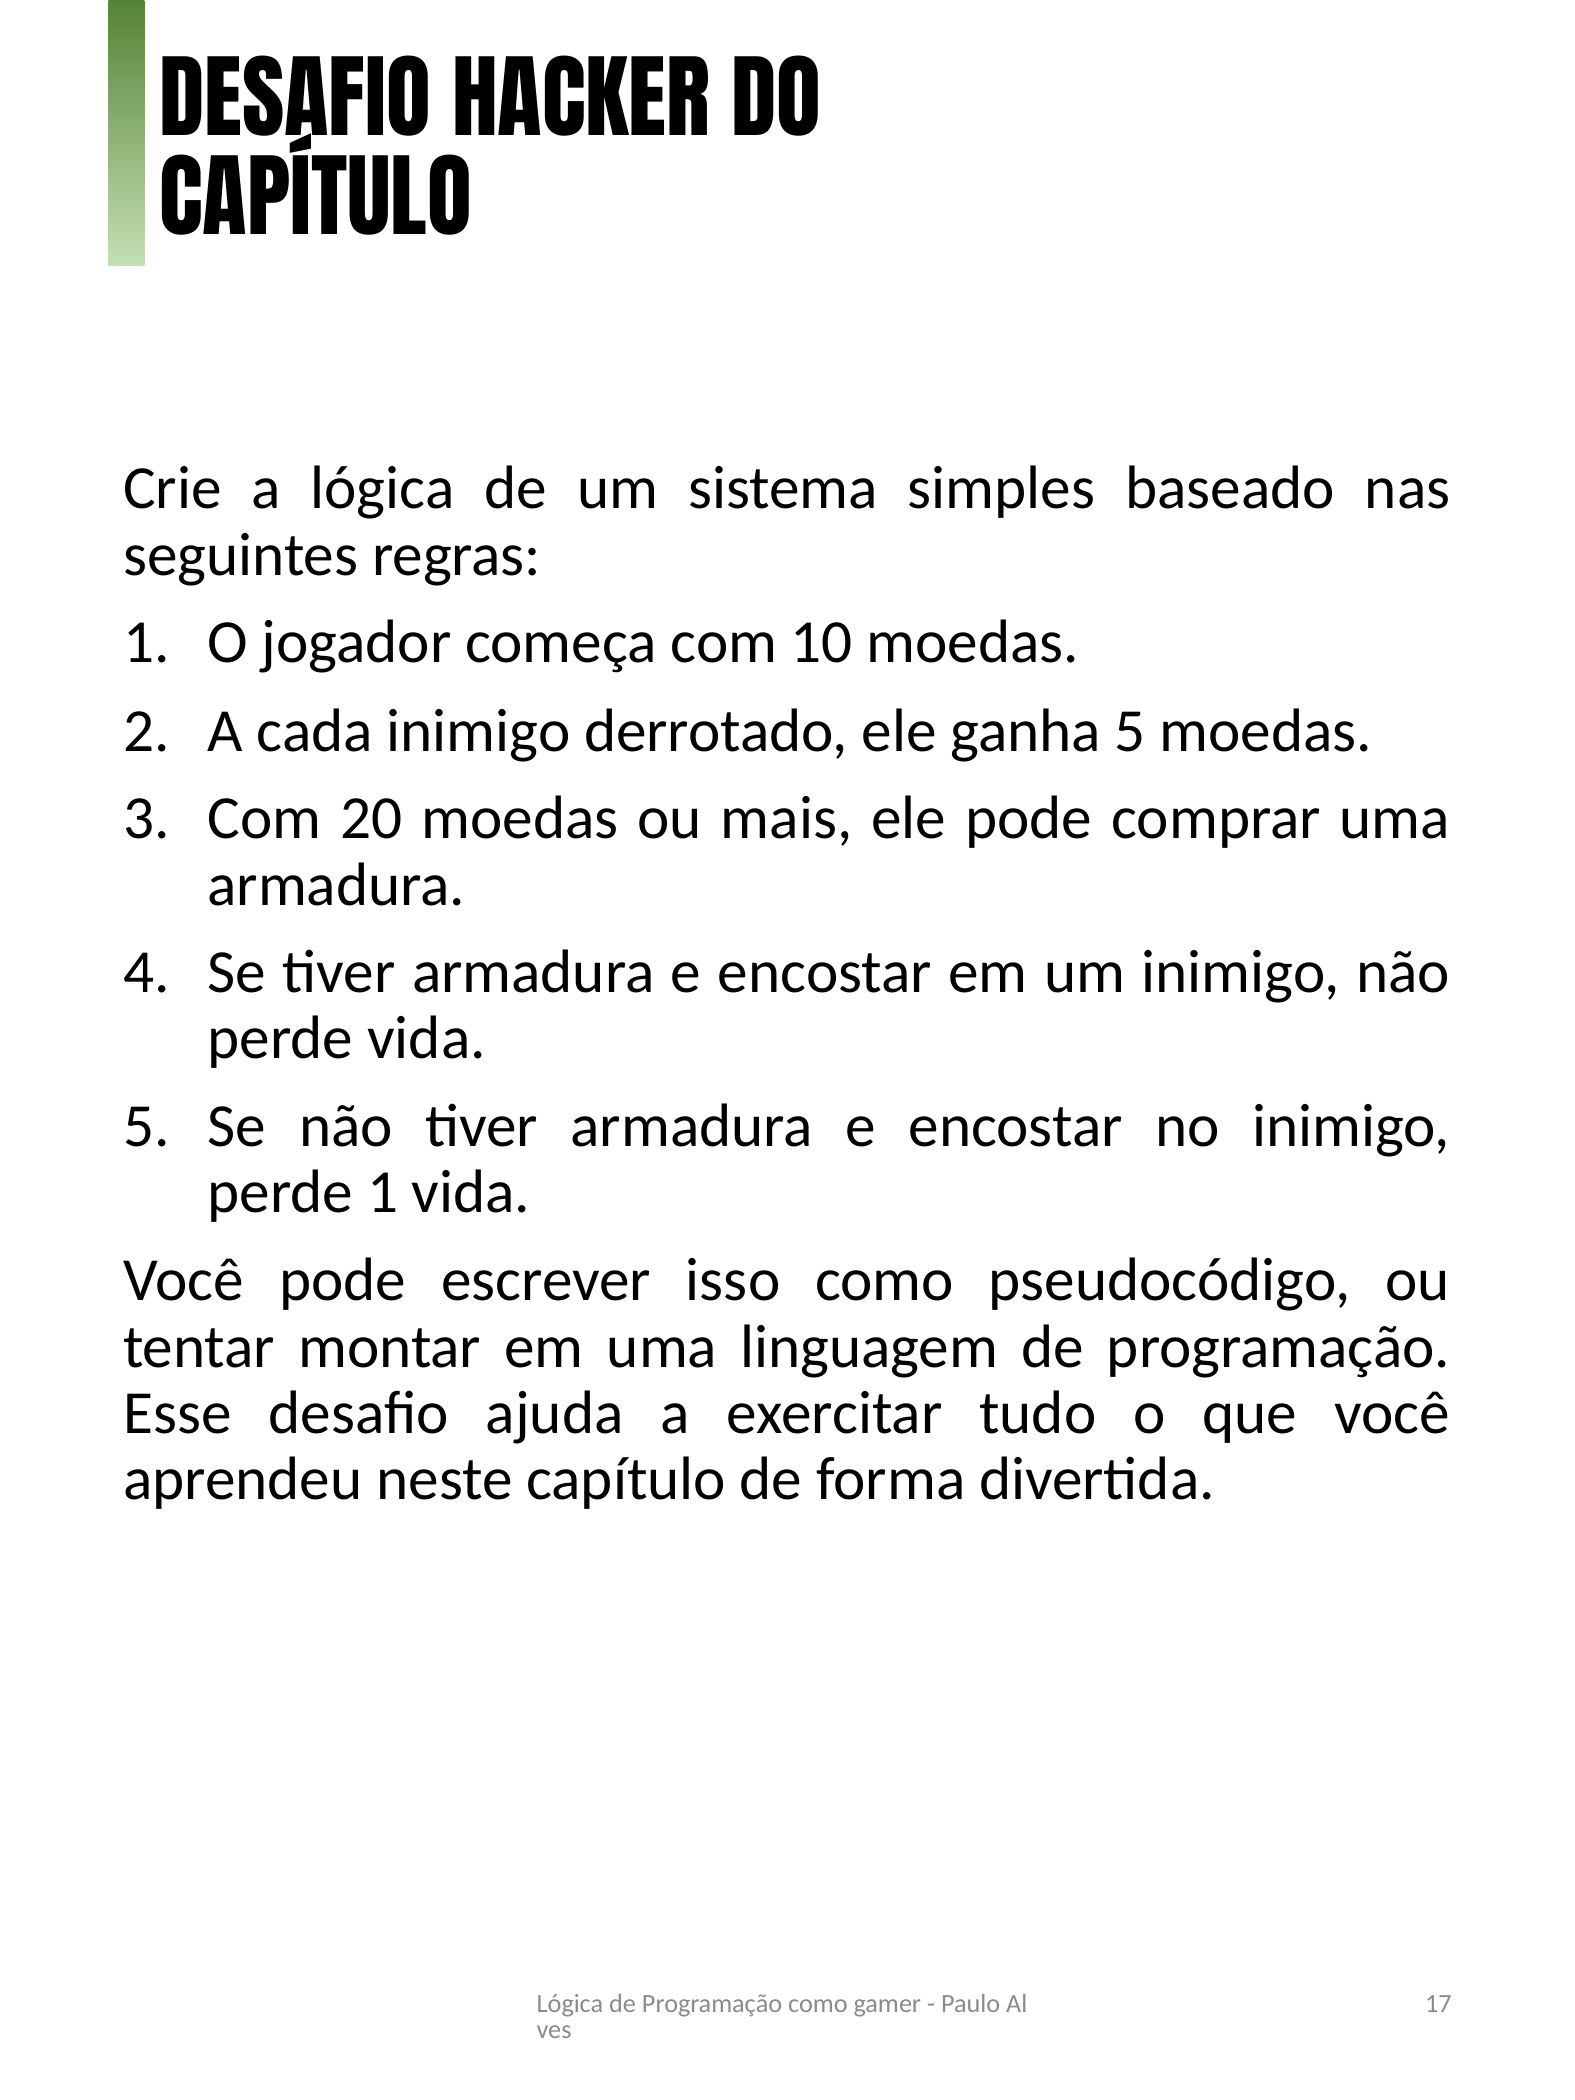

# DESAFIO HACKER DO CAPÍTULO
Crie a lógica de um sistema simples baseado nas seguintes regras:
O jogador começa com 10 moedas.
A cada inimigo derrotado, ele ganha 5 moedas.
Com 20 moedas ou mais, ele pode comprar uma armadura.
Se tiver armadura e encostar em um inimigo, não perde vida.
Se não tiver armadura e encostar no inimigo, perde 1 vida.
Você pode escrever isso como pseudocódigo, ou tentar montar em uma linguagem de programação. Esse desafio ajuda a exercitar tudo o que você aprendeu neste capítulo de forma divertida.
Lógica de Programação como gamer - Paulo Alves
17